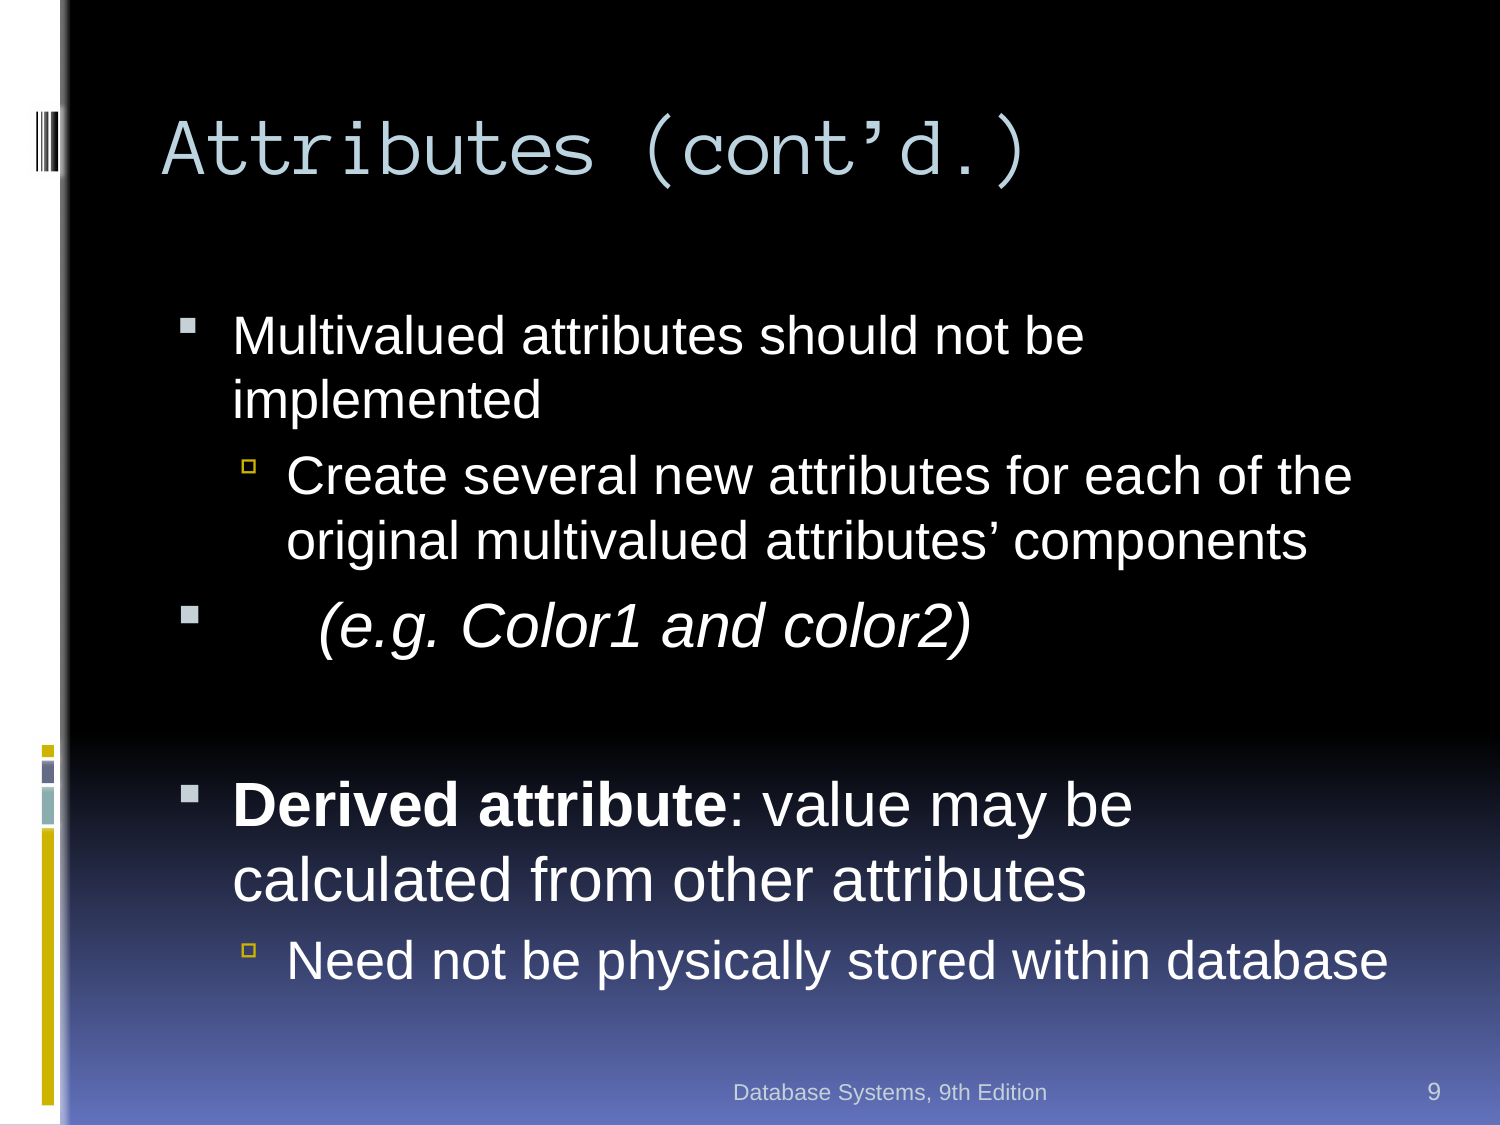

# Attributes (cont’d.)
Multivalued attributes should not be implemented
Create several new attributes for each of the original multivalued attributes’ components
     (e.g. Color1 and color2)

Derived attribute: value may be calculated from other attributes
Need not be physically stored within database

Database Systems, 9th Edition
9